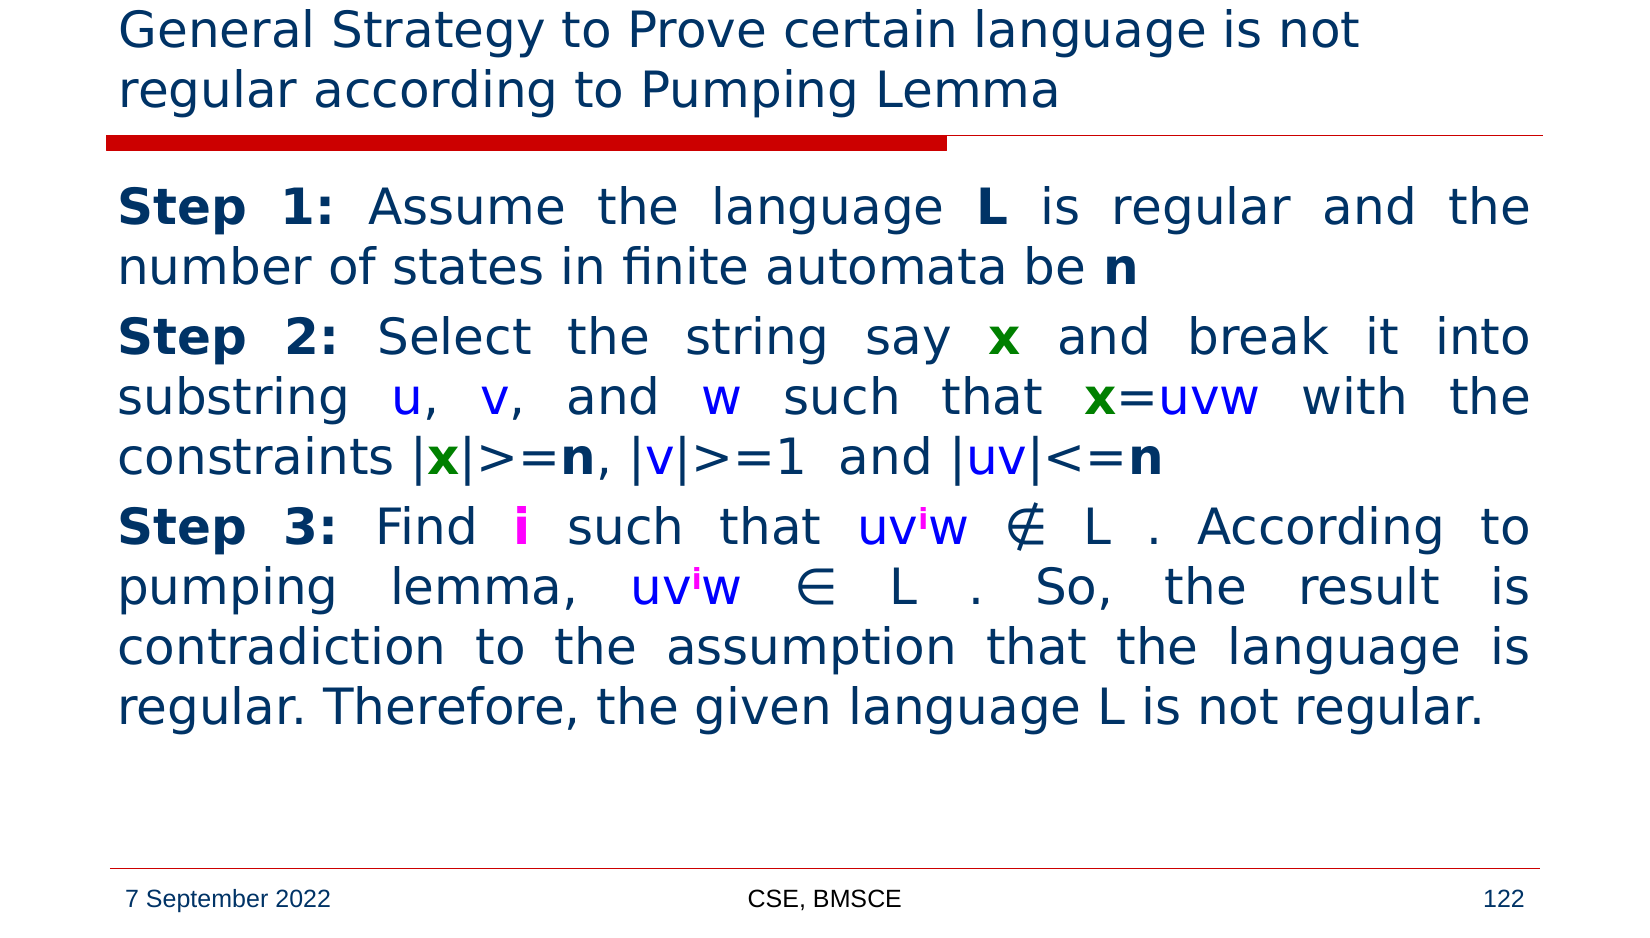

# General Strategy to Prove certain language is not regular according to Pumping Lemma
Step 1: Assume the language L is regular and the number of states in finite automata be n
Step 2: Select the string say x and break it into substring u, v, and w such that x=uvw with the constraints |x|>=n, |v|>=1  and |uv|<=n
Step 3: Find i such that uviw ∉ L . According to pumping lemma, uviw ∈ L . So, the result is contradiction to the assumption that the language is regular. Therefore, the given language L is not regular.

CSE, BMSCE
122
7 September 2022